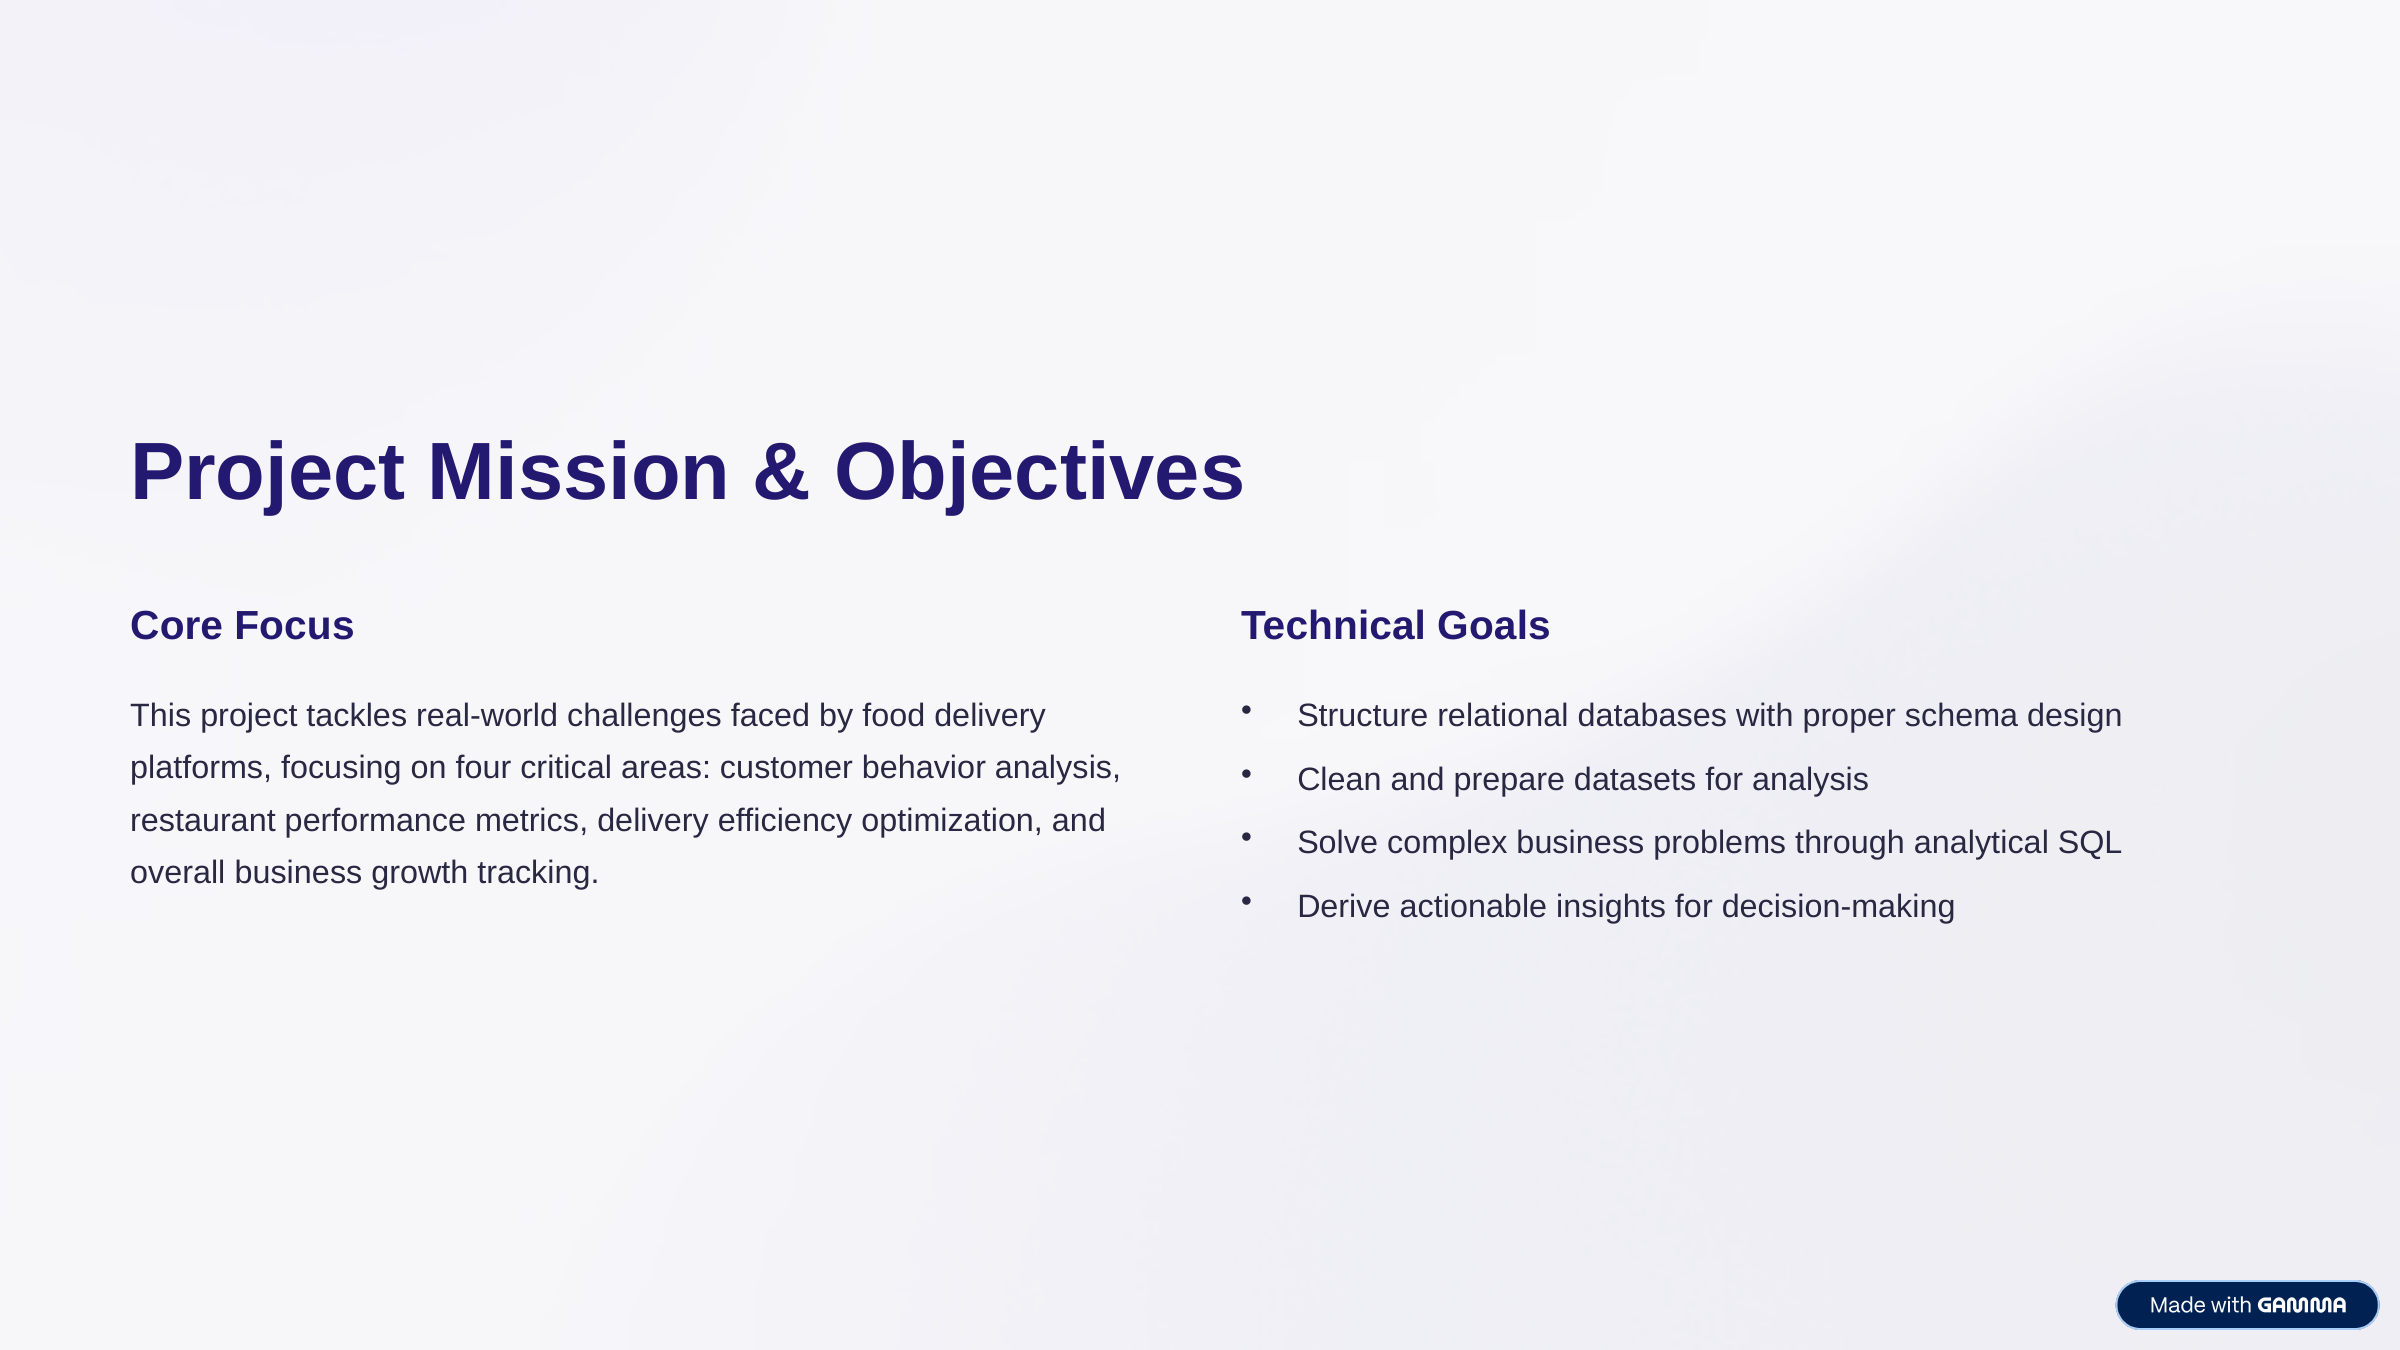

Project Mission & Objectives
Core Focus
Technical Goals
This project tackles real-world challenges faced by food delivery platforms, focusing on four critical areas: customer behavior analysis, restaurant performance metrics, delivery efficiency optimization, and overall business growth tracking.
Structure relational databases with proper schema design
Clean and prepare datasets for analysis
Solve complex business problems through analytical SQL
Derive actionable insights for decision-making